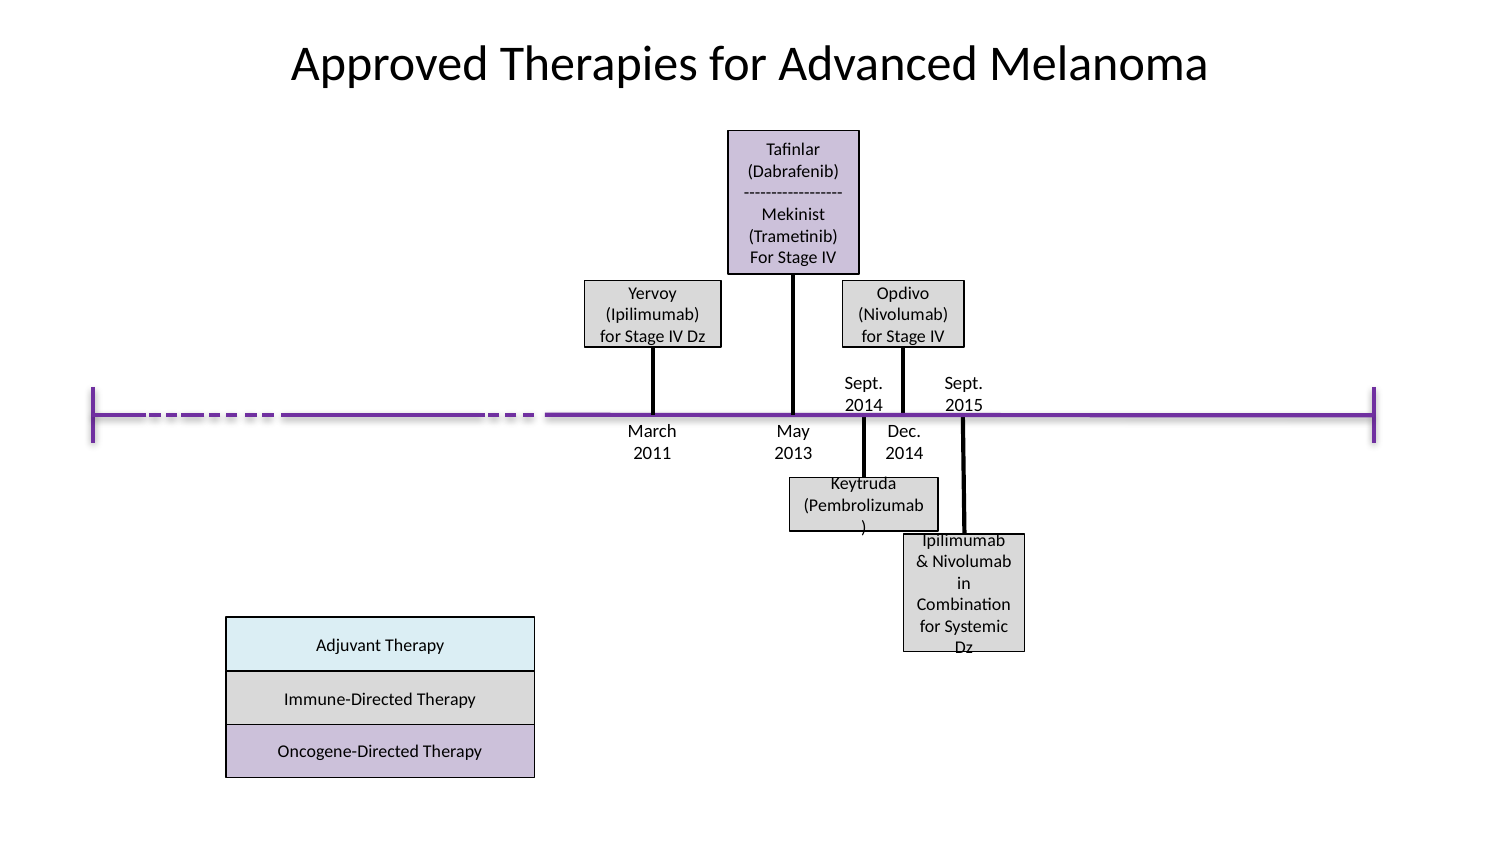

# Approved Therapies for Advanced Melanoma
Tafinlar
(Dabrafenib)
------------------
Mekinist
(Trametinib)
For Stage IV
Yervoy (Ipilimumab) for Stage IV Dz
Opdivo
(Nivolumab) for Stage IV
Sept.
2014
Sept.
2015
March 2011
May 2013
Dec.
2014
Keytruda
(Pembrolizumab)
Ipilimumab & Nivolumab in Combination for Systemic Dz
Adjuvant Therapy
Immune-Directed Therapy
Oncogene-Directed Therapy